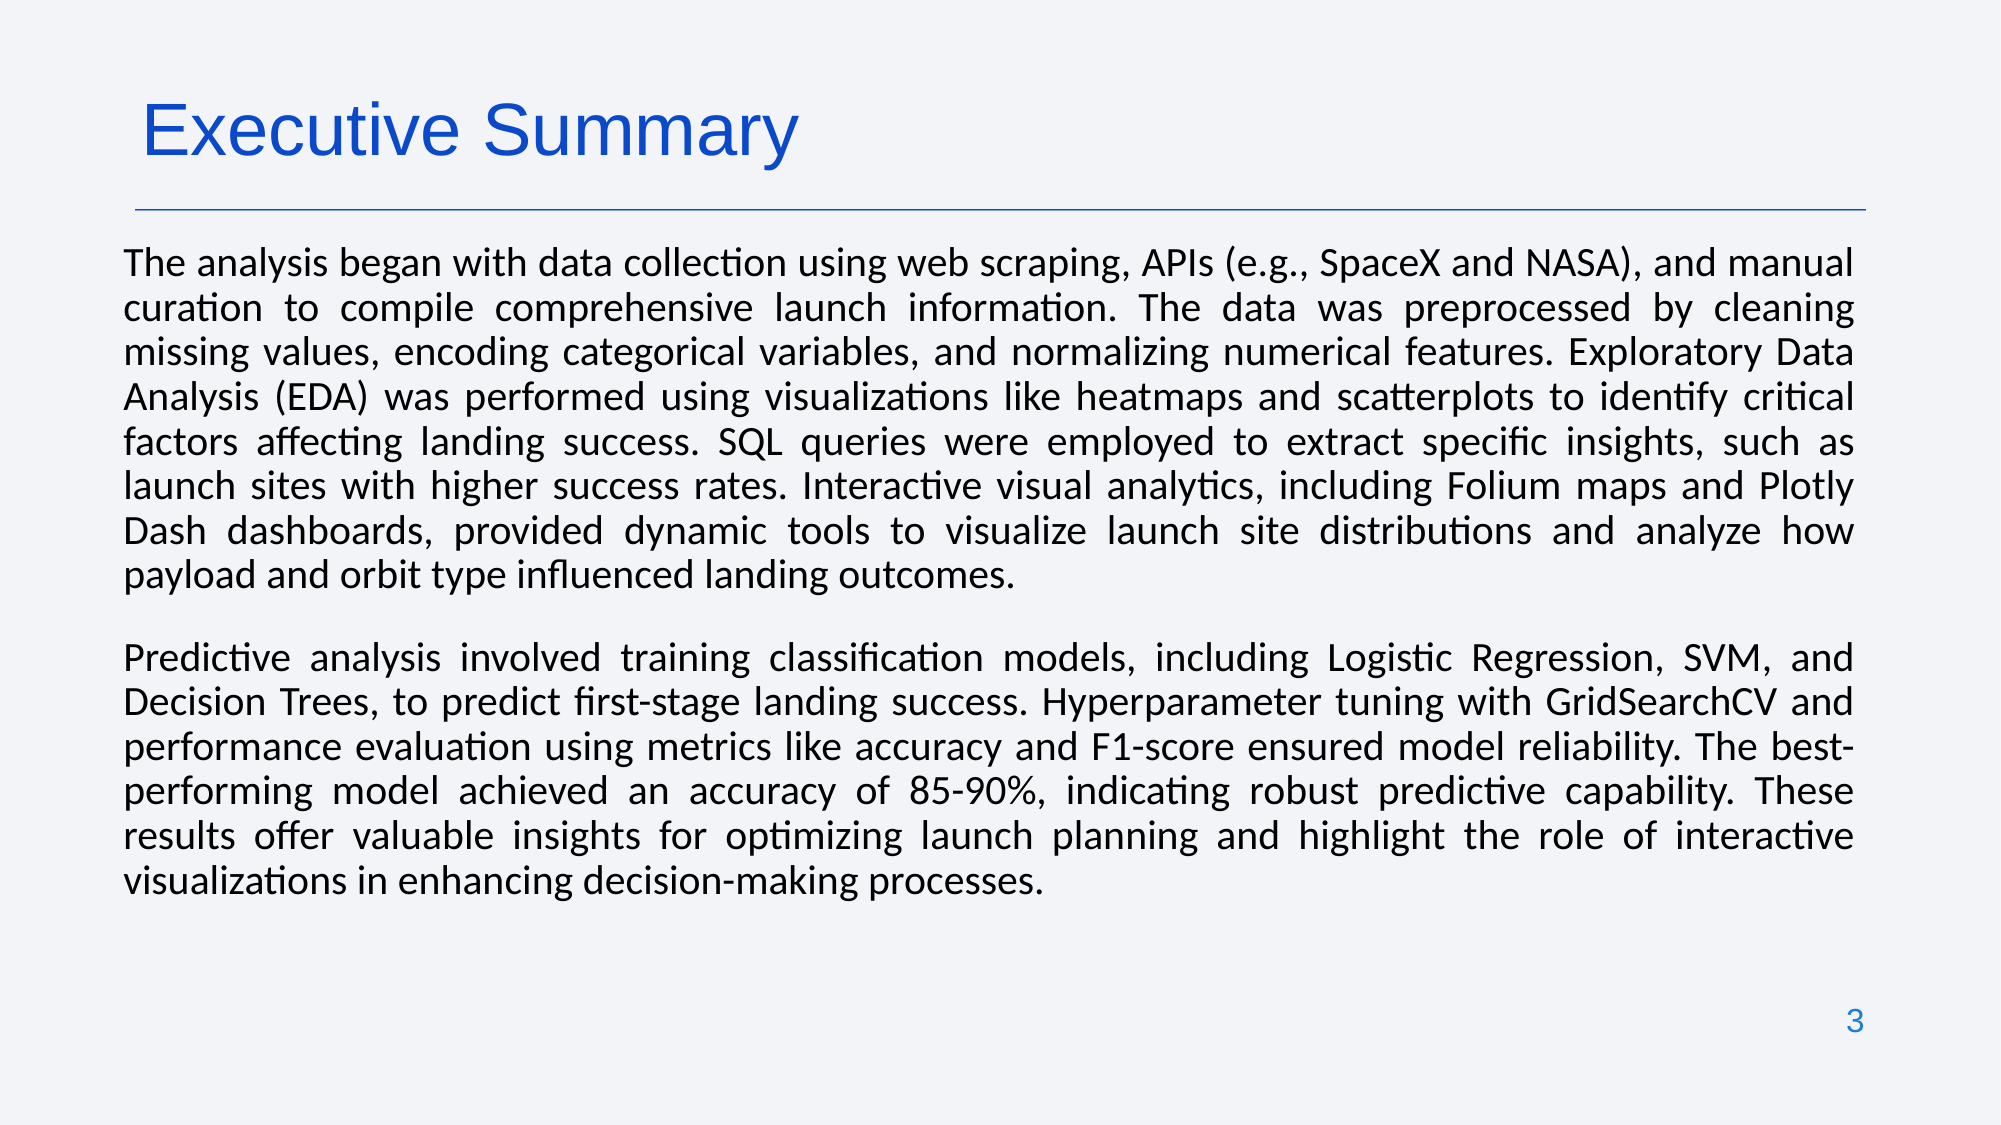

Executive Summary
The analysis began with data collection using web scraping, APIs (e.g., SpaceX and NASA), and manual curation to compile comprehensive launch information. The data was preprocessed by cleaning missing values, encoding categorical variables, and normalizing numerical features. Exploratory Data Analysis (EDA) was performed using visualizations like heatmaps and scatterplots to identify critical factors affecting landing success. SQL queries were employed to extract specific insights, such as launch sites with higher success rates. Interactive visual analytics, including Folium maps and Plotly Dash dashboards, provided dynamic tools to visualize launch site distributions and analyze how payload and orbit type influenced landing outcomes.
Predictive analysis involved training classification models, including Logistic Regression, SVM, and Decision Trees, to predict first-stage landing success. Hyperparameter tuning with GridSearchCV and performance evaluation using metrics like accuracy and F1-score ensured model reliability. The best-performing model achieved an accuracy of 85-90%, indicating robust predictive capability. These results offer valuable insights for optimizing launch planning and highlight the role of interactive visualizations in enhancing decision-making processes.
3